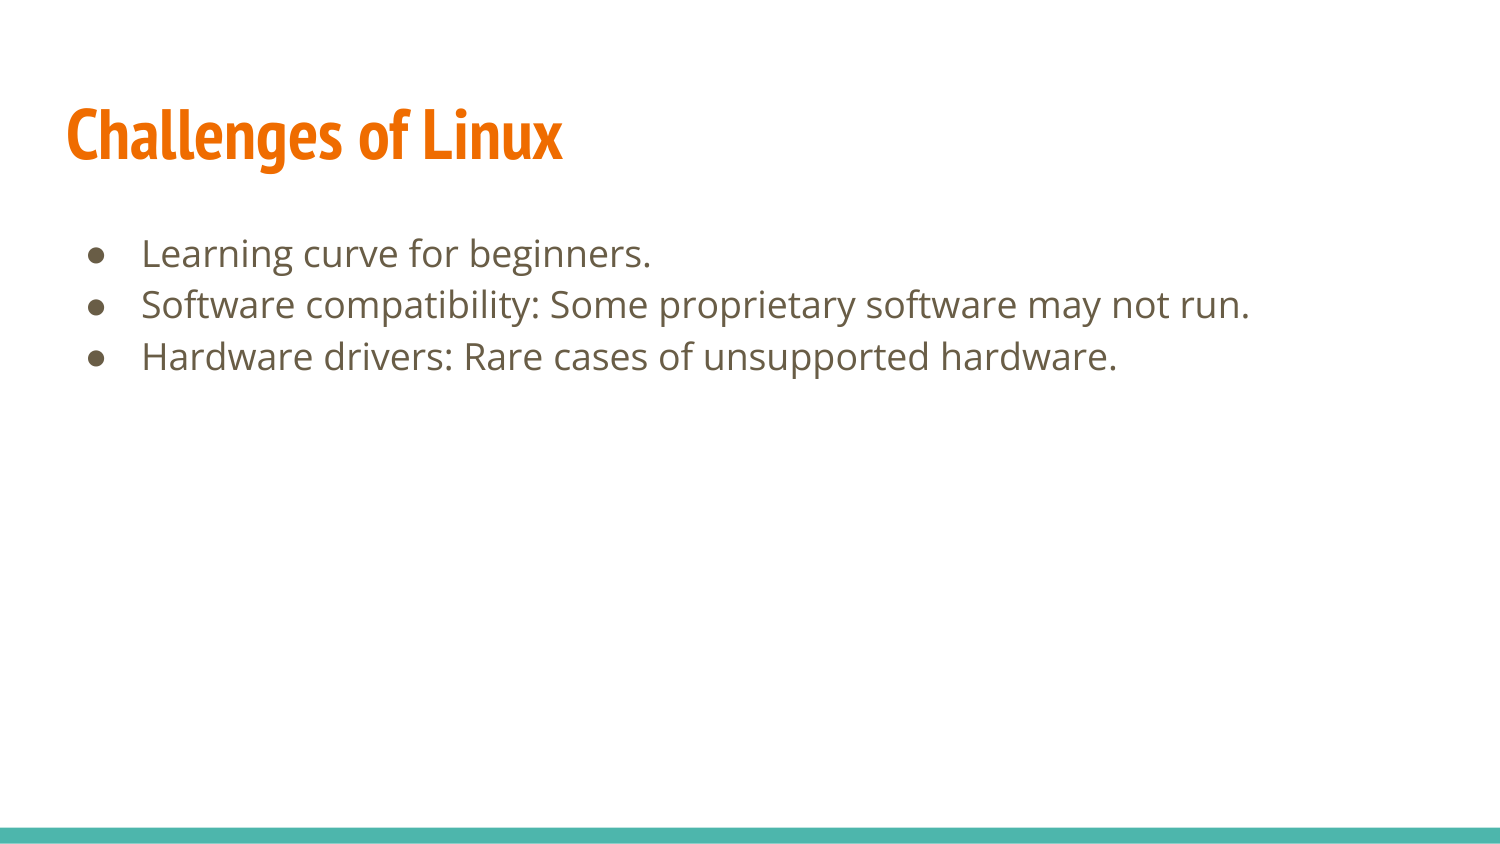

# Challenges of Linux
Learning curve for beginners.
Software compatibility: Some proprietary software may not run.
Hardware drivers: Rare cases of unsupported hardware.